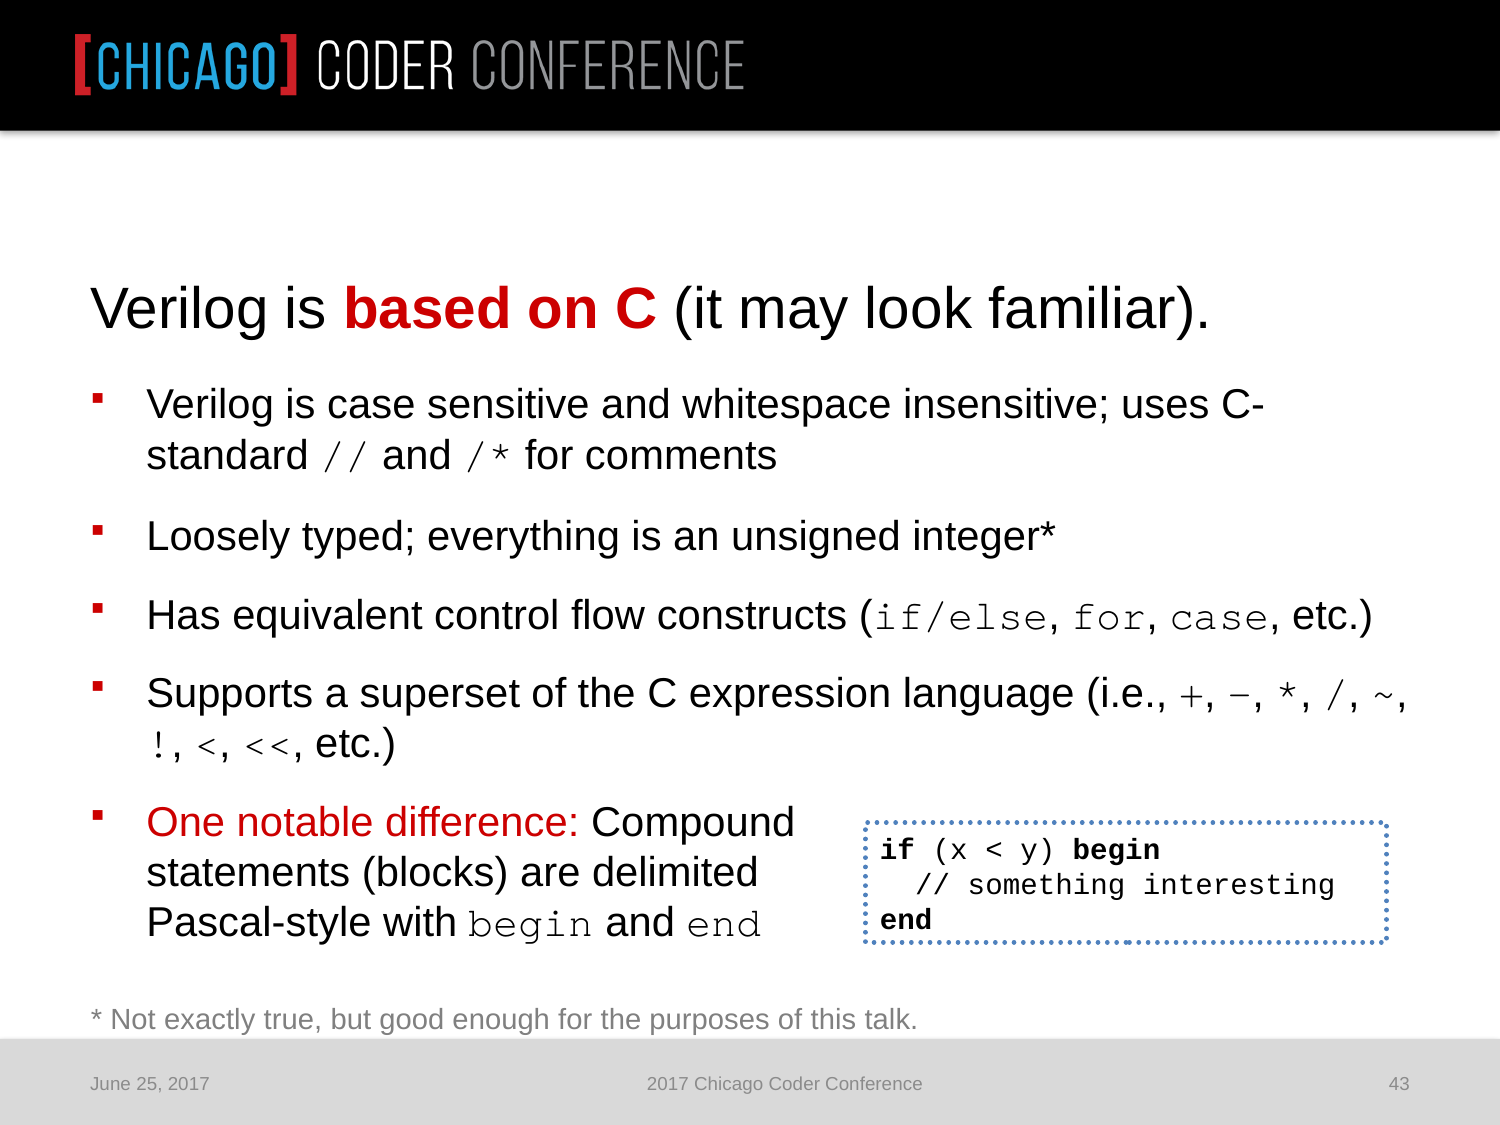

Verilog is based on C (it may look familiar).

Verilog is case sensitive and whitespace insensitive; uses C-standard // and /* for comments

Loosely typed; everything is an unsigned integer*
Has equivalent control flow constructs (if/else, for, case, etc.)
Supports a superset of the C expression language (i.e., +, -, *, /, ~, !, <, <<, etc.)
One notable difference: Compound
statements (blocks) are delimited
Pascal-style with begin and end
if (x < y) begin
  // something interesting
end
* Not exactly true, but good enough for the purposes of this talk.
June 25, 2017
2017 Chicago Coder Conference
43